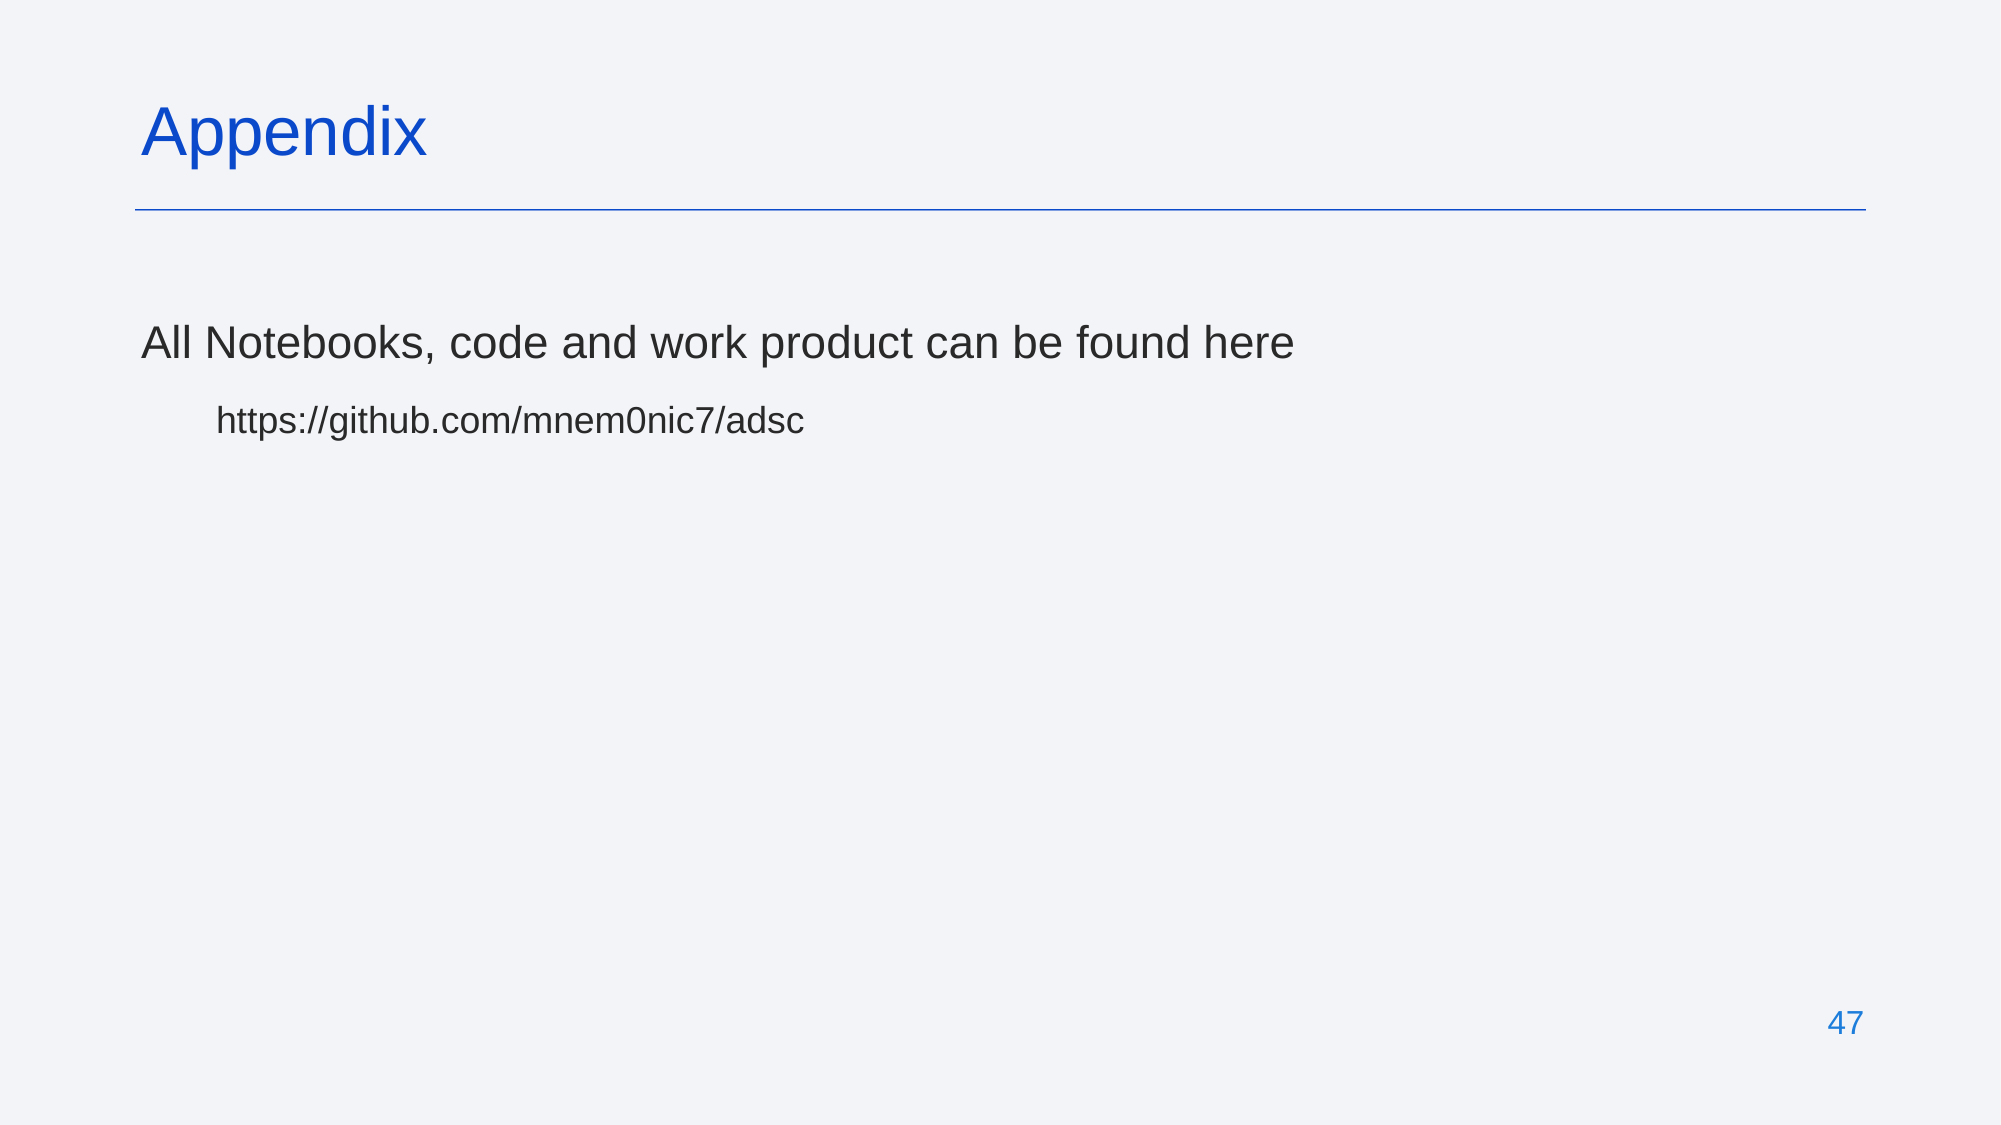

Appendix
All Notebooks, code and work product can be found here
https://github.com/mnem0nic7/adsc
47